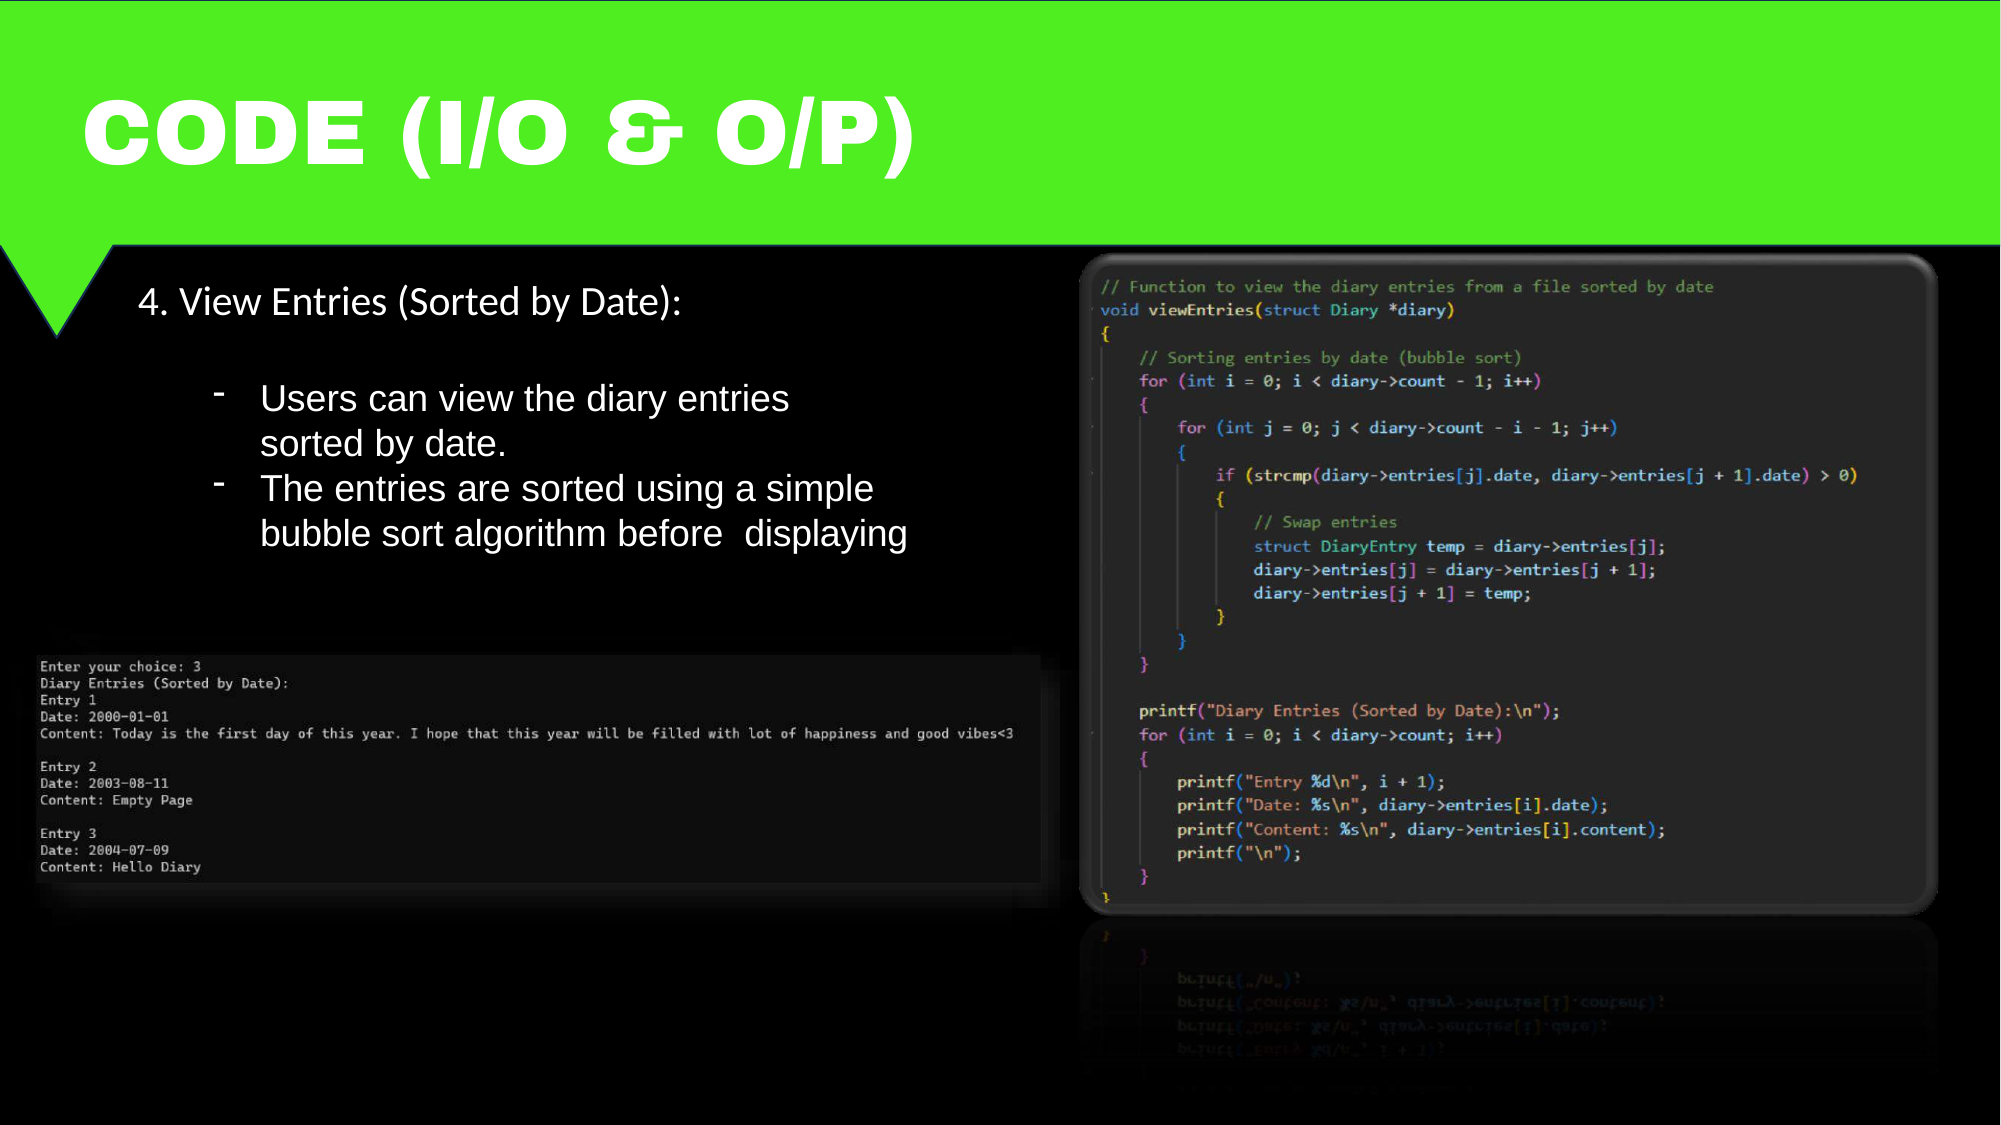

# CODE (I/O & O/P)

View Entries (Sorted by Date):

Users can view the diary entries
sorted by date.
The entries are sorted using a simple  bubble sort algorithm before  displaying